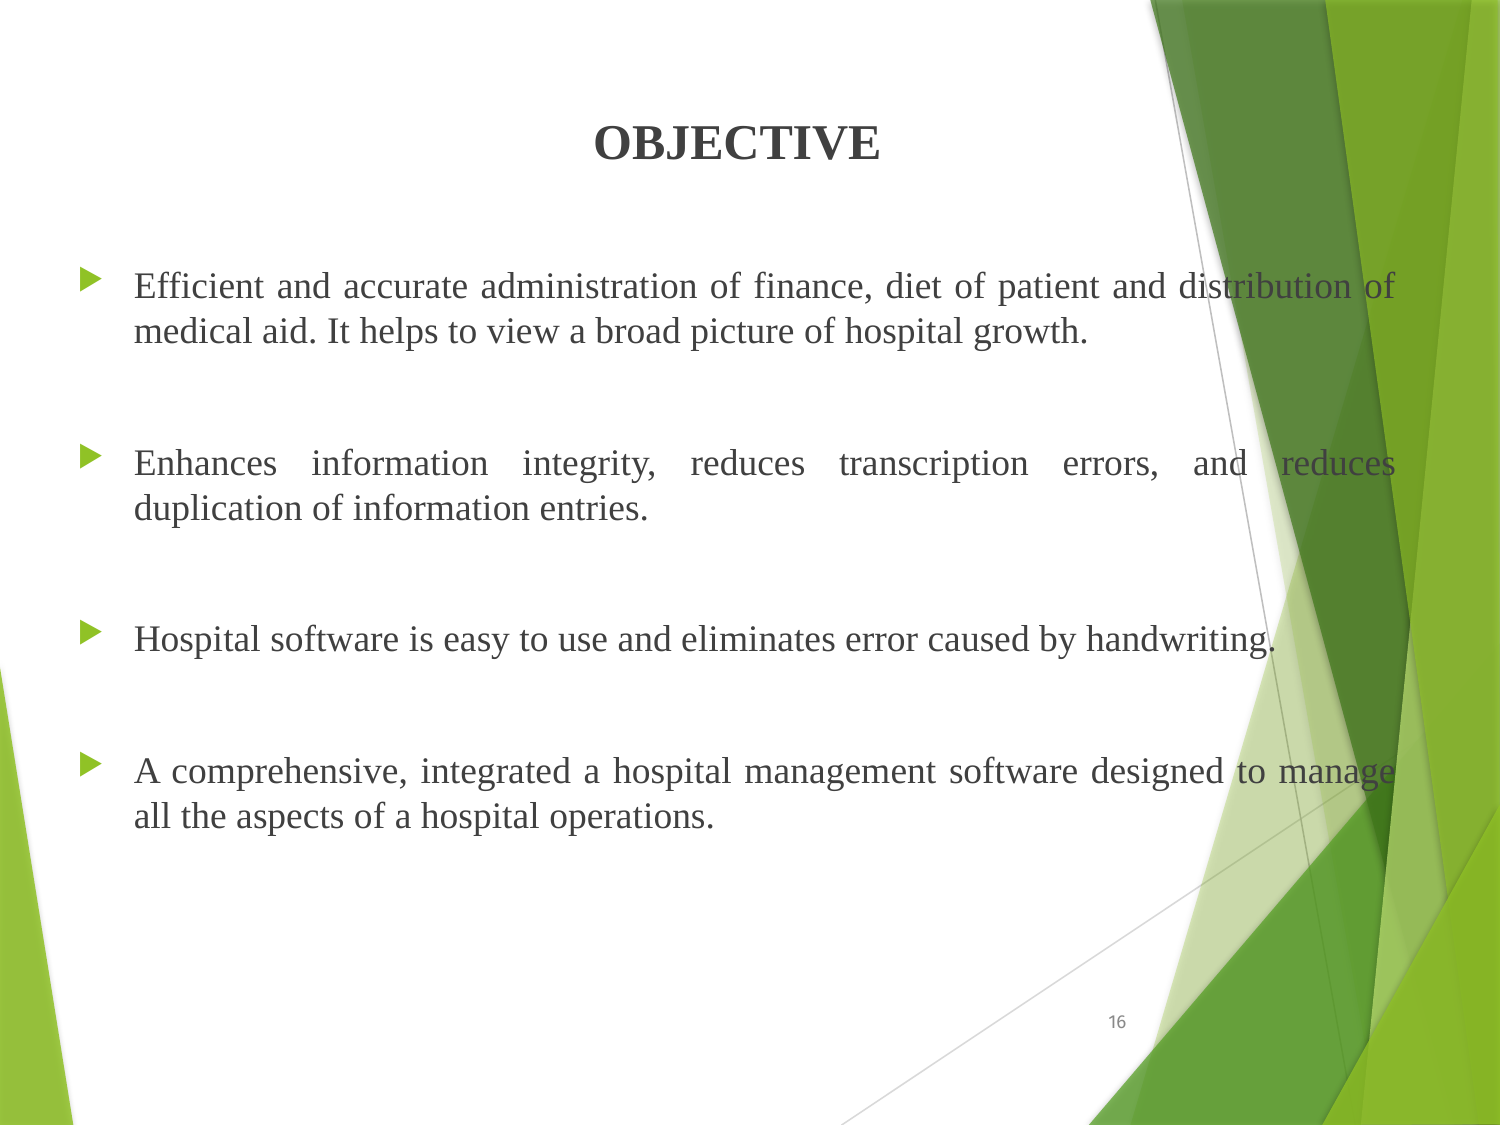

OBJECTIVE

Efficient and accurate administration of finance, diet of patient and distribution of medical aid. It helps to view a broad picture of hospital growth.

Enhances information integrity, reduces transcription errors, and reduces duplication of information entries.

Hospital software is easy to use and eliminates error caused by handwriting.

A comprehensive, integrated a hospital management software designed to manage all the aspects of a hospital operations.
16